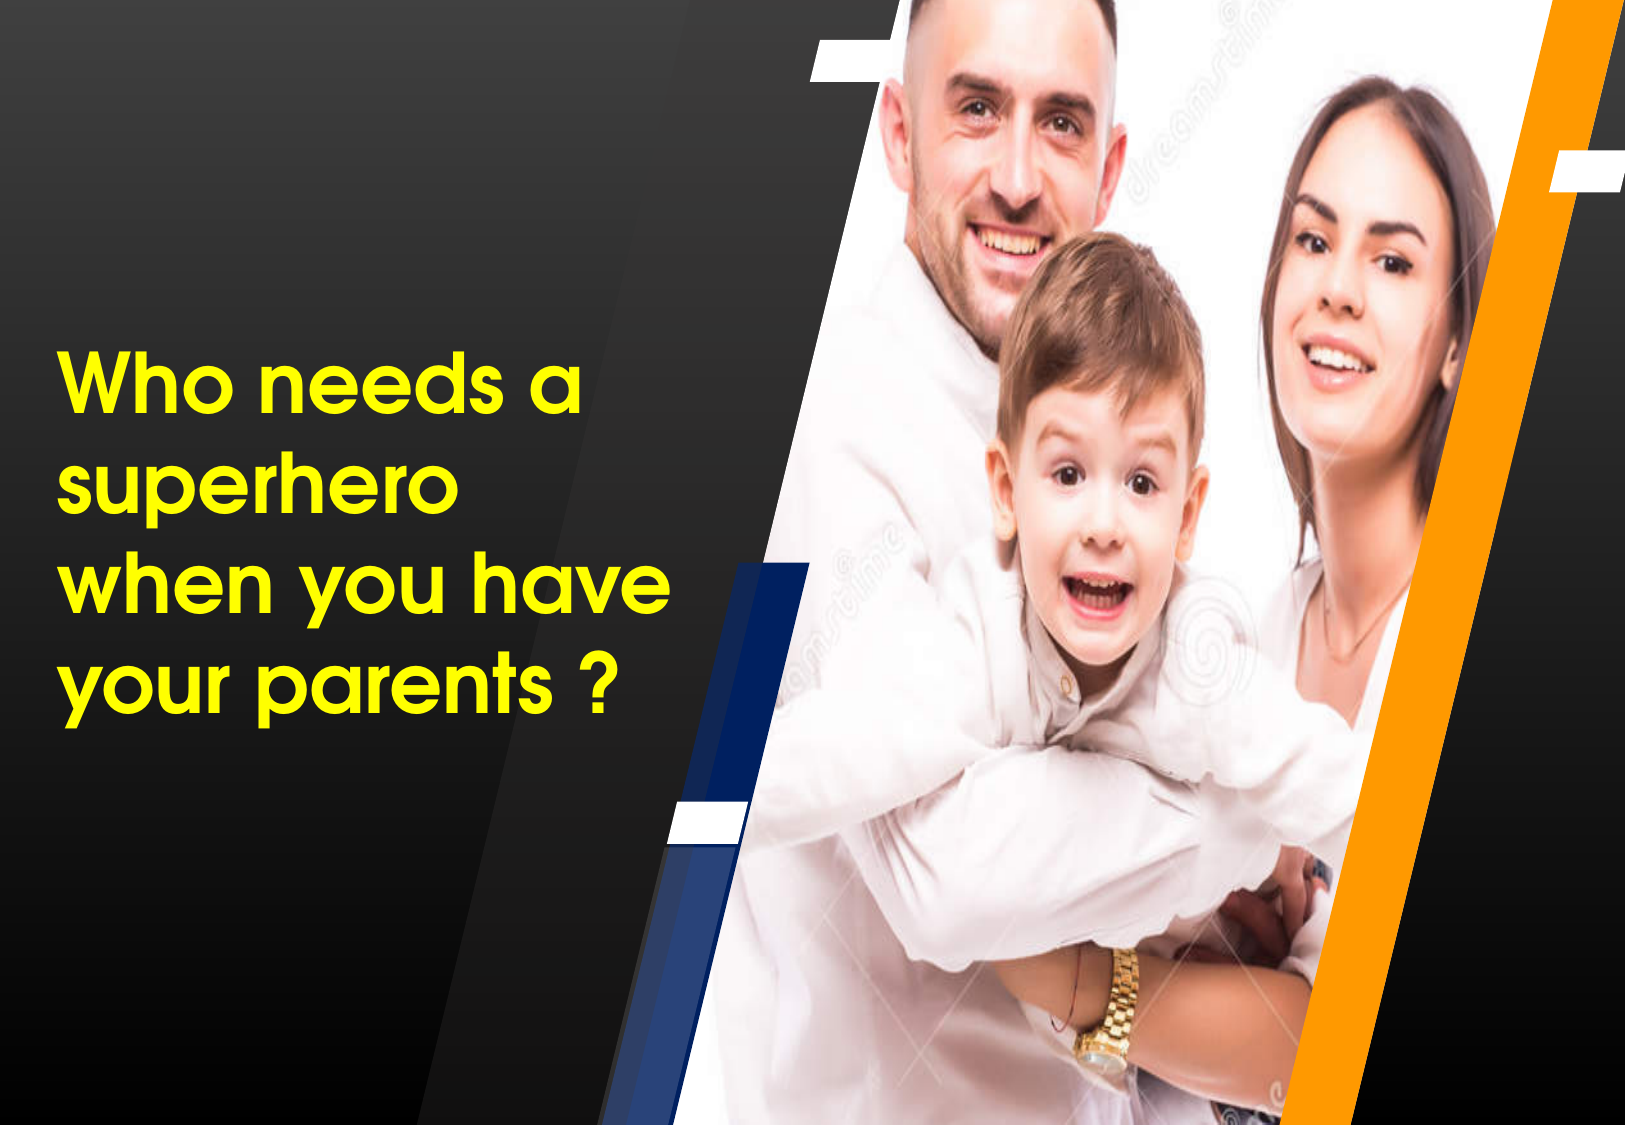

Who needs a superhero when you have your parents ?